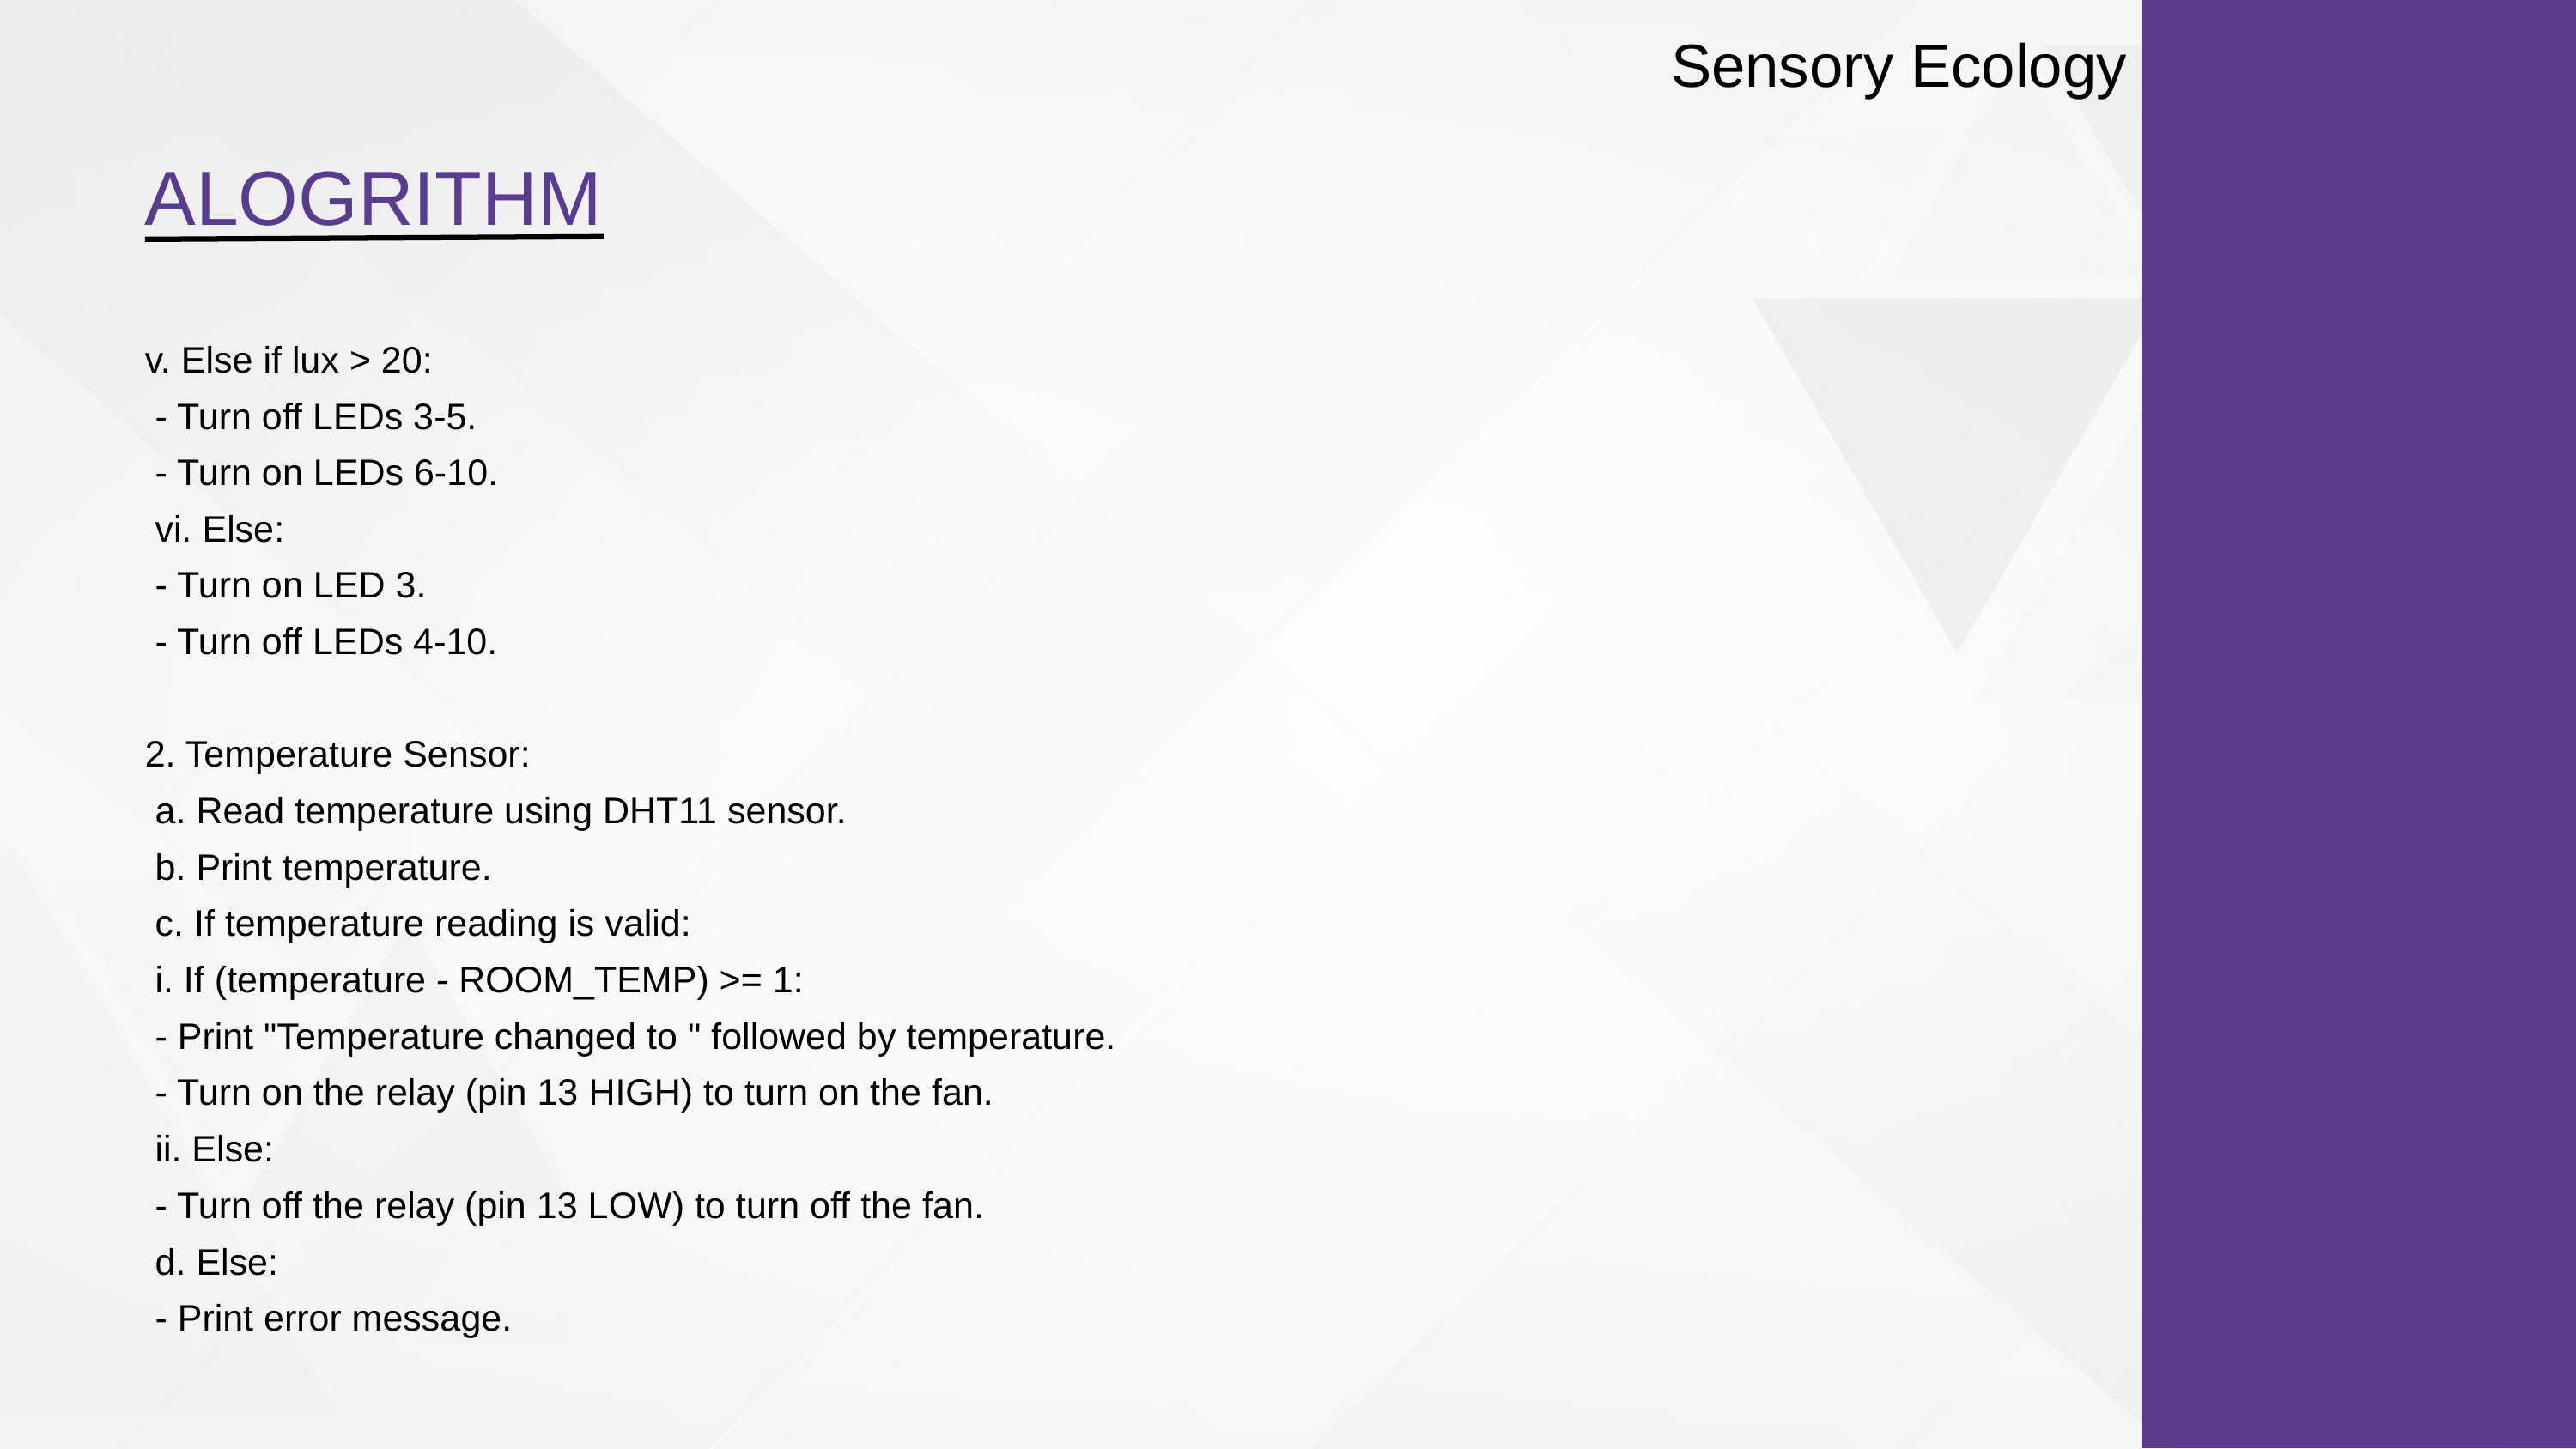

Sensory Ecology
ALOGRITHM

v. Else if lux > 20:
 - Turn off LEDs 3-5.
 - Turn on LEDs 6-10.
 vi. Else:
 - Turn on LED 3.
 - Turn off LEDs 4-10.

2. Temperature Sensor:
 a. Read temperature using DHT11 sensor.
 b. Print temperature.
 c. If temperature reading is valid:
 i. If (temperature - ROOM_TEMP) >= 1:
 - Print "Temperature changed to " followed by temperature.
 - Turn on the relay (pin 13 HIGH) to turn on the fan.
 ii. Else:
 - Turn off the relay (pin 13 LOW) to turn off the fan.
 d. Else:
 - Print error message.